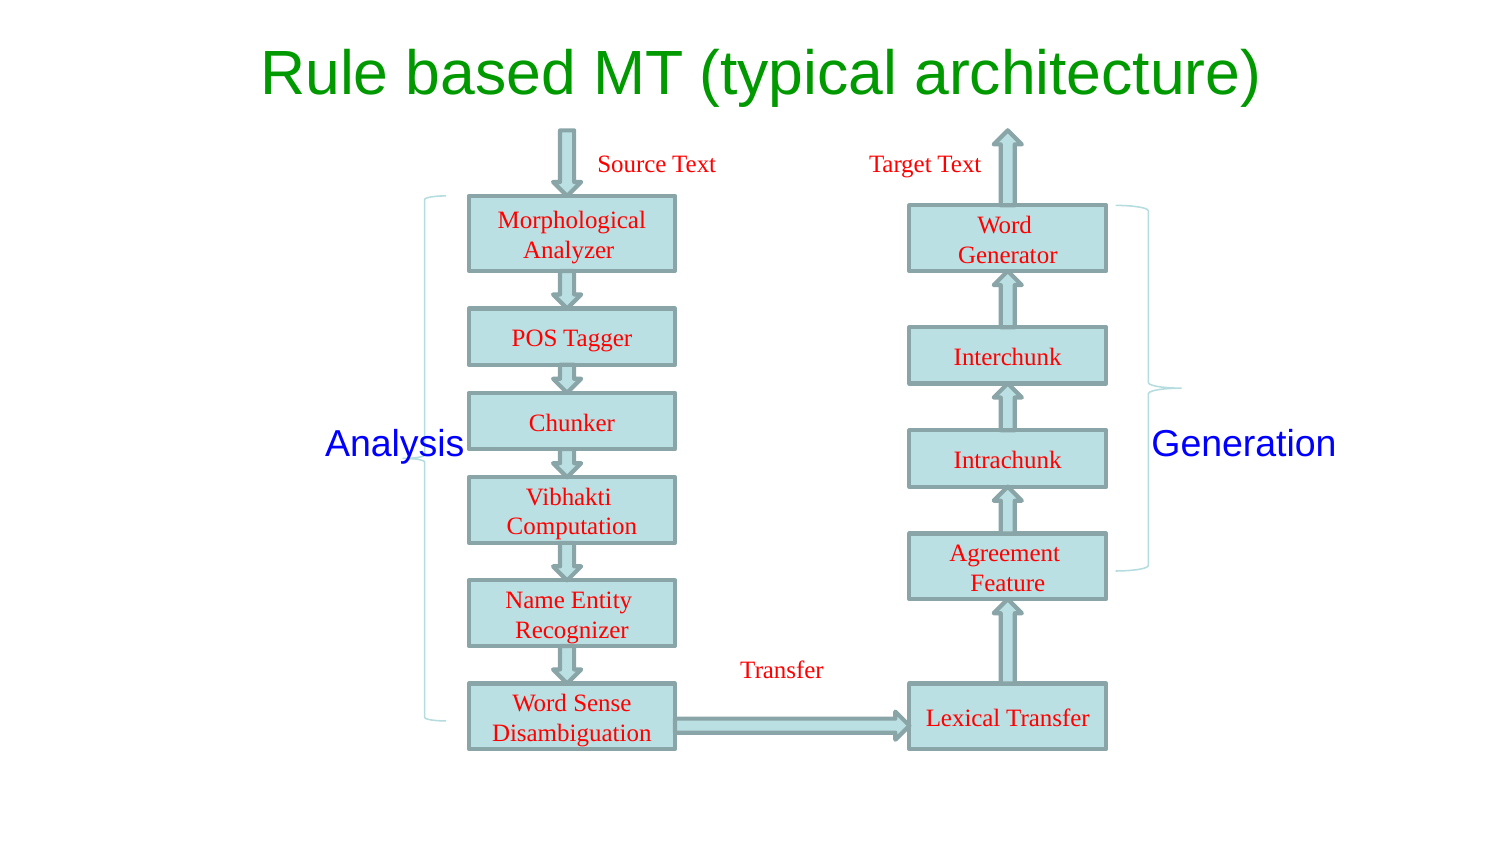

# Rule based MT (typical architecture)

Source Text
Target Text

Morphological
Analyzer
Word
Generator

POS Tagger
Interchunk

Chunker
Analysis
Generation
Intrachunk

Vibhakti
Computation

Agreement
Feature

Name Entity
Recognizer

Transfer
Word Sense Disambiguation
Lexical Transfer